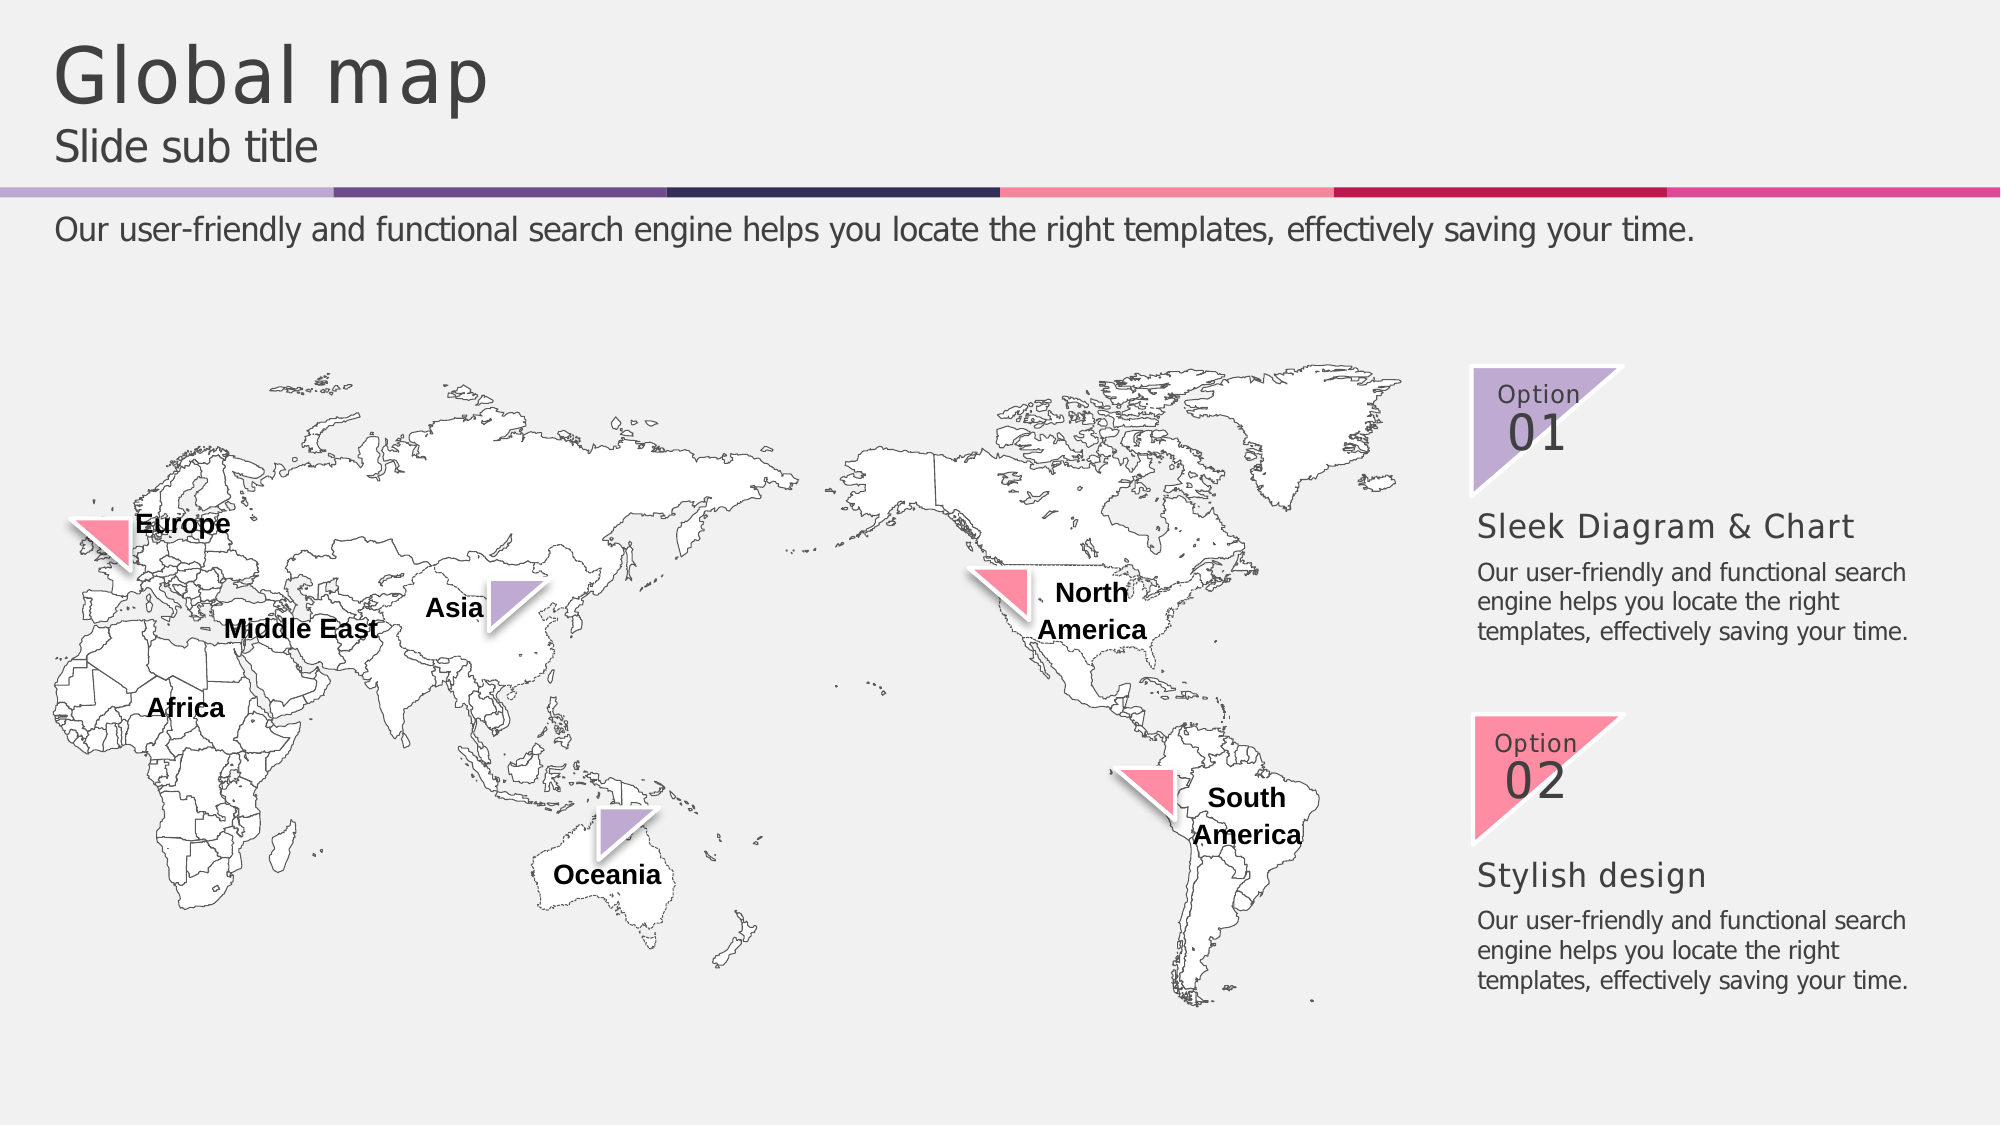

Global map
Slide sub title
Our user-friendly and functional search engine helps you locate the right templates, effectively saving your time.

Option
01
Europe
North
America
Asia
Middle East
Africa
South
America
Oceania
Sleek Diagram & Chart
Our user-friendly and functional search engine helps you locate the right templates, effectively saving your time.

Option
02

Stylish design
Our user-friendly and functional search engine helps you locate the right templates, effectively saving your time.